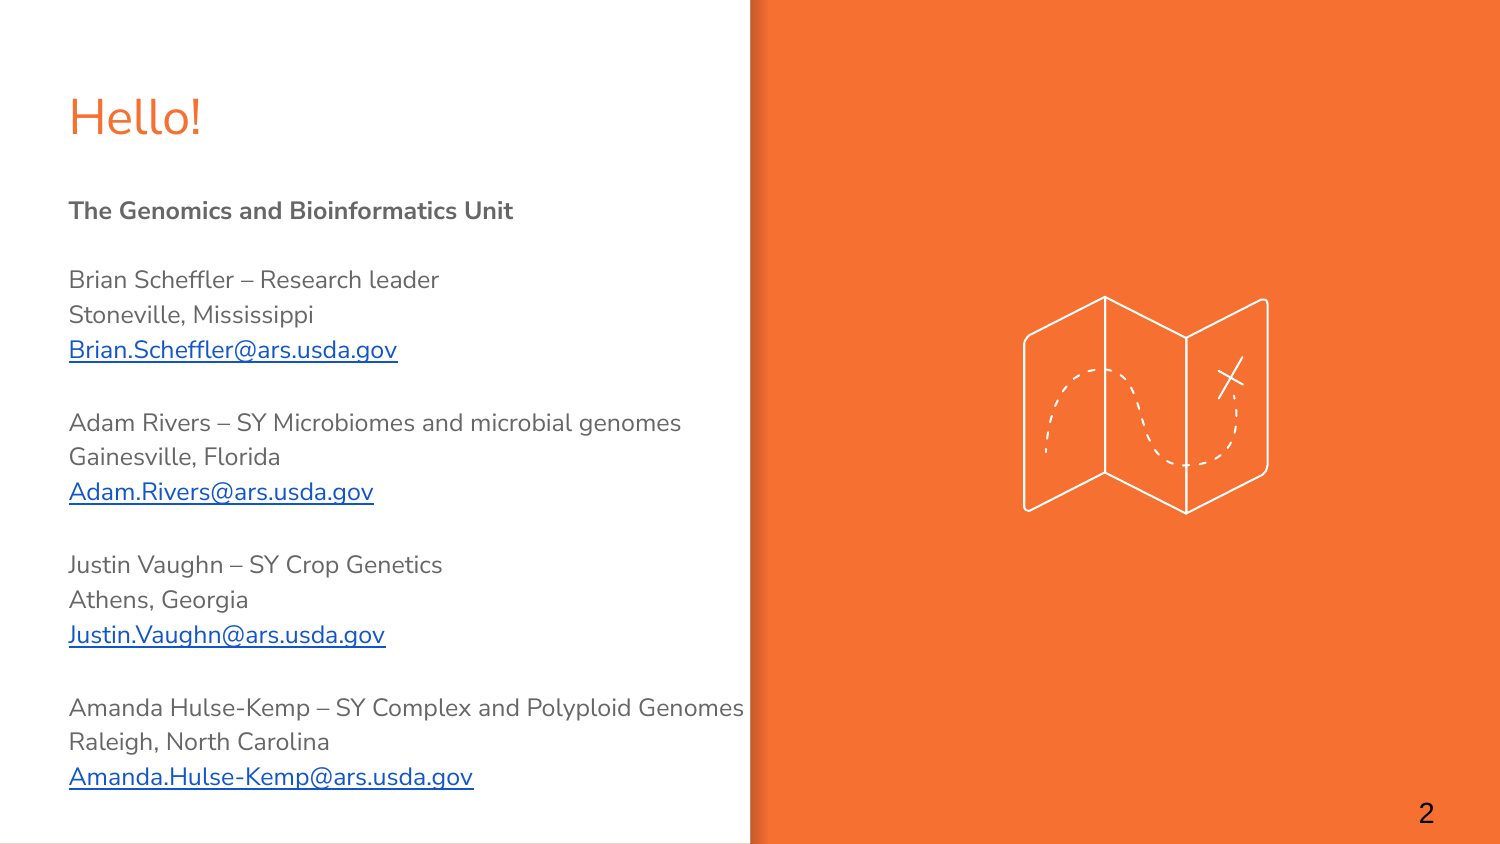

# Hello!
The Genomics and Bioinformatics Unit

Brian Scheffler – Research leader
Stoneville, Mississippi
Brian.Scheffler@ars.usda.gov

Adam Rivers – SY Microbiomes and microbial genomes
Gainesville, Florida
Adam.Rivers@ars.usda.gov

Justin Vaughn – SY Crop Genetics
Athens, Georgia
Justin.Vaughn@ars.usda.gov

Amanda Hulse-Kemp – SY Complex and Polyploid Genomes
Raleigh, North Carolina
Amanda.Hulse-Kemp@ars.usda.gov

2